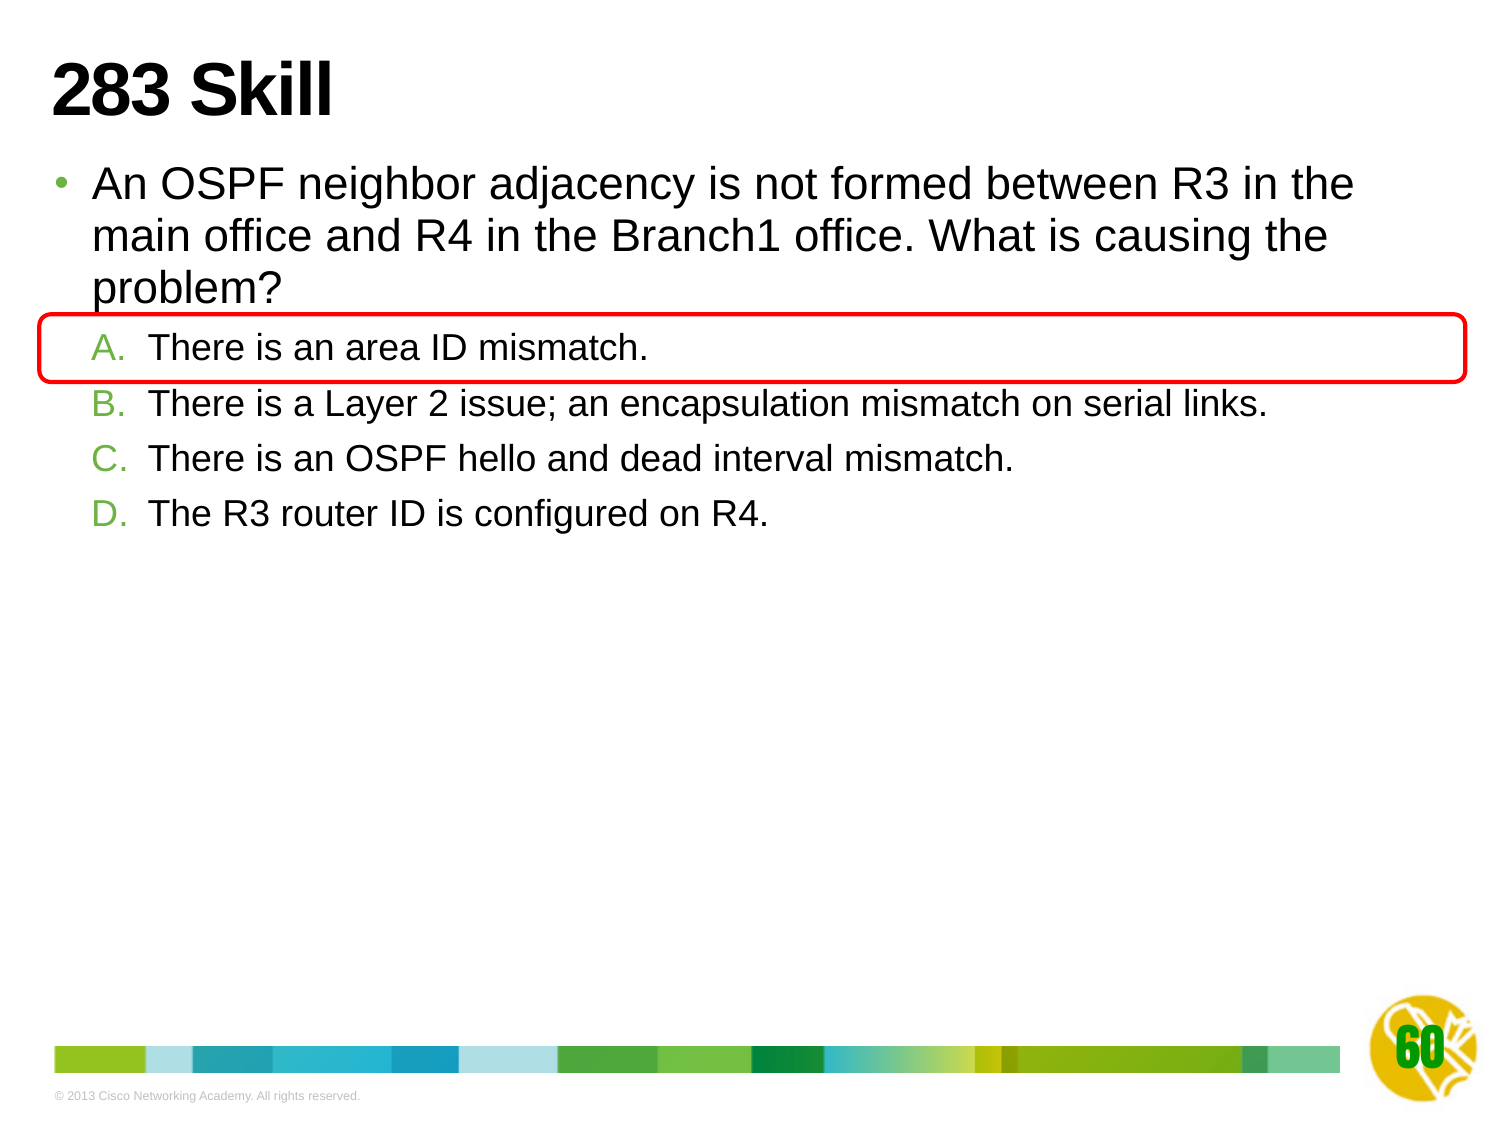

# 283 Skill
An OSPF neighbor adjacency is not formed between R3 in the main office and R4 in the Branch1 office. What is causing the problem?
There is an area ID mismatch.
There is a Layer 2 issue; an encapsulation mismatch on serial links.
There is an OSPF hello and dead interval mismatch.
The R3 router ID is configured on R4.